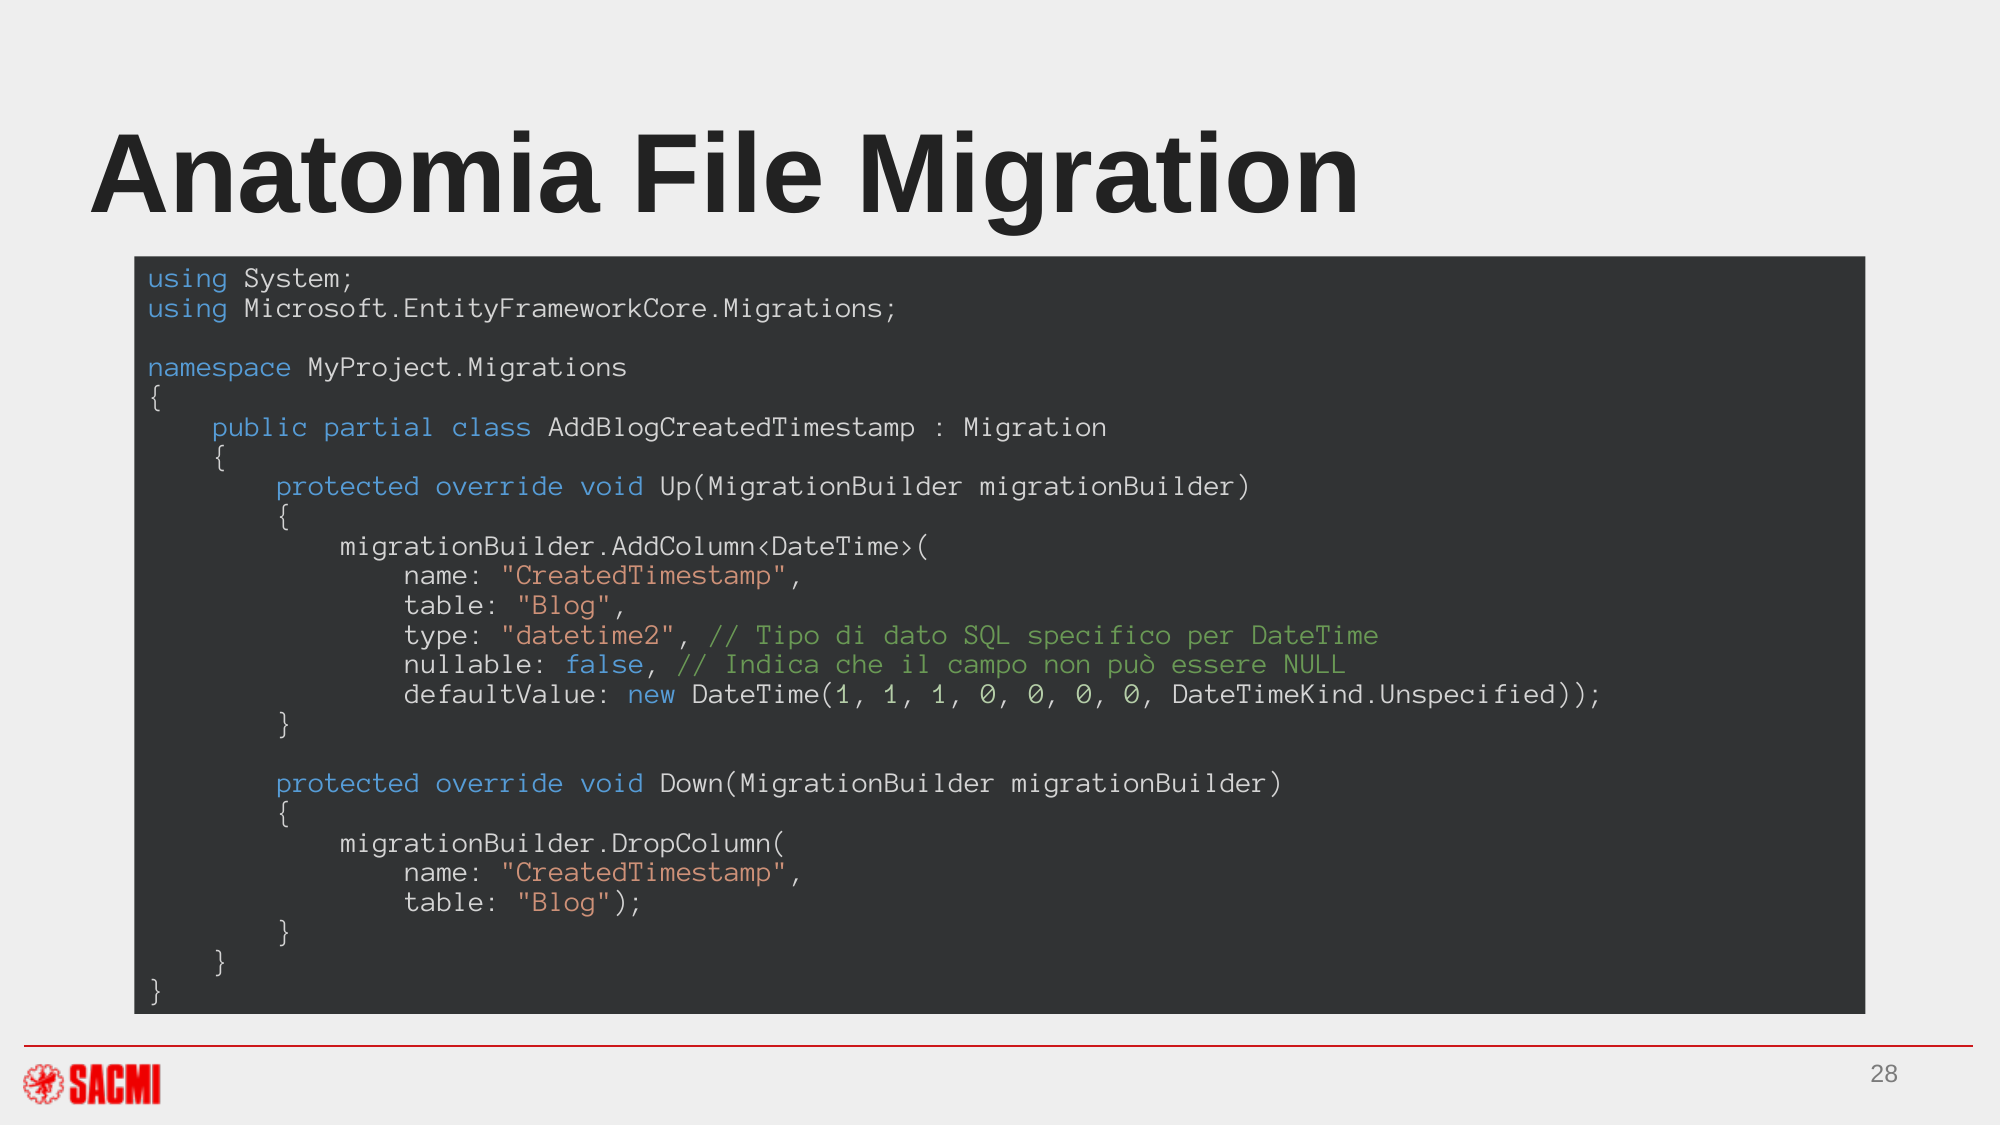

# Anatomia File Migration
using System;
using Microsoft.EntityFrameworkCore.Migrations;
namespace MyProject.Migrations
{
    public partial class AddBlogCreatedTimestamp : Migration
    {
        protected override void Up(MigrationBuilder migrationBuilder)
        {
            migrationBuilder.AddColumn<DateTime>(
                name: "CreatedTimestamp",
                table: "Blog",
                type: "datetime2", // Tipo di dato SQL specifico per DateTime
                nullable: false, // Indica che il campo non può essere NULL
                defaultValue: new DateTime(1, 1, 1, 0, 0, 0, 0, DateTimeKind.Unspecified));
        }
        protected override void Down(MigrationBuilder migrationBuilder)
        {
            migrationBuilder.DropColumn(
                name: "CreatedTimestamp",
                table: "Blog");
        }
    }
}

28